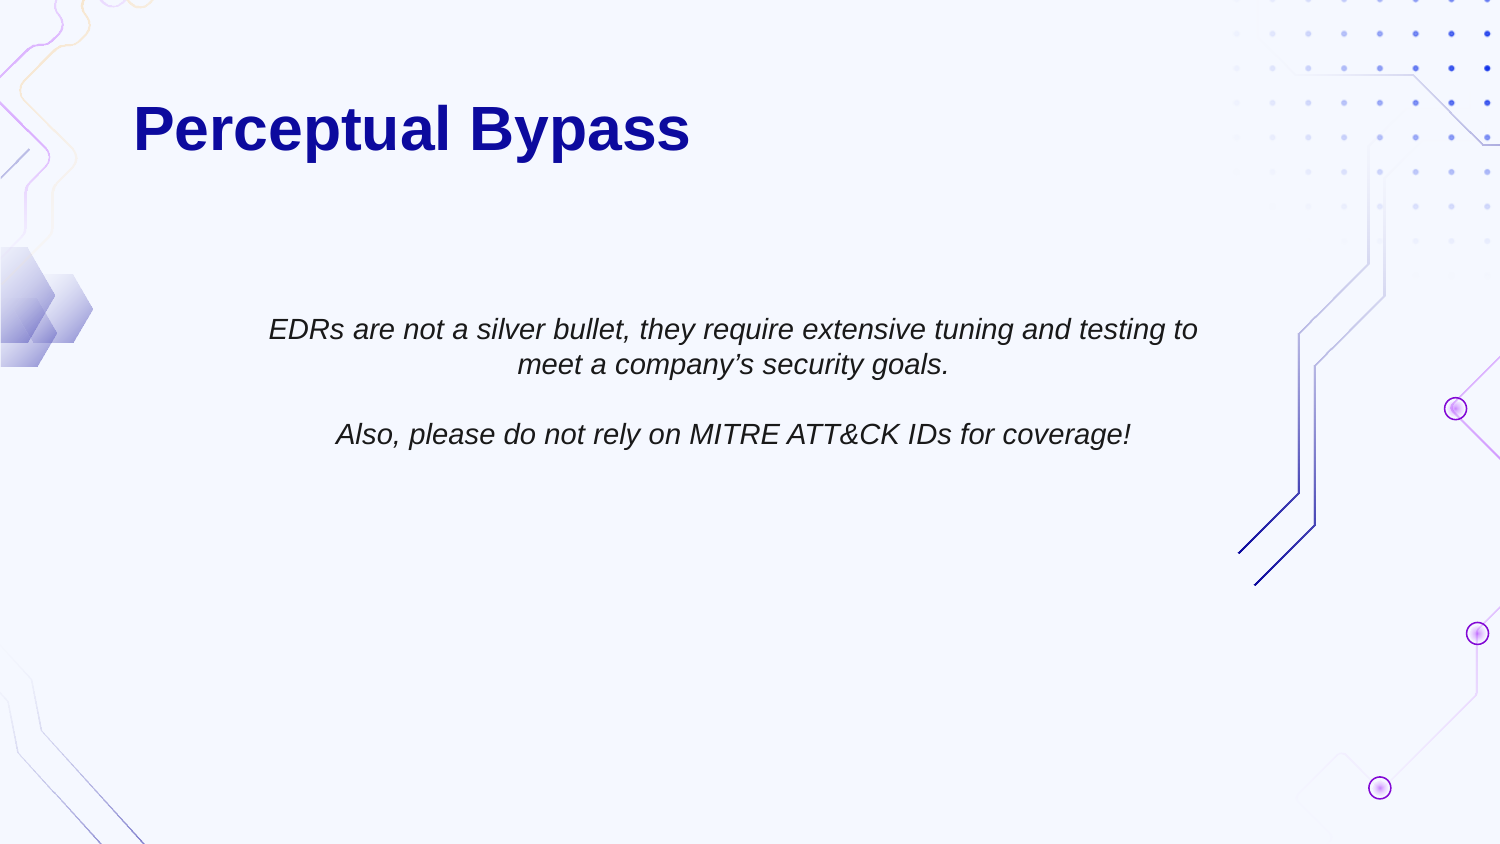

# Perceptual Bypass

EDRs are not a silver bullet, they require extensive tuning and testing to meet a company’s security goals.

Also, please do not rely on MITRE ATT&CK IDs for coverage!